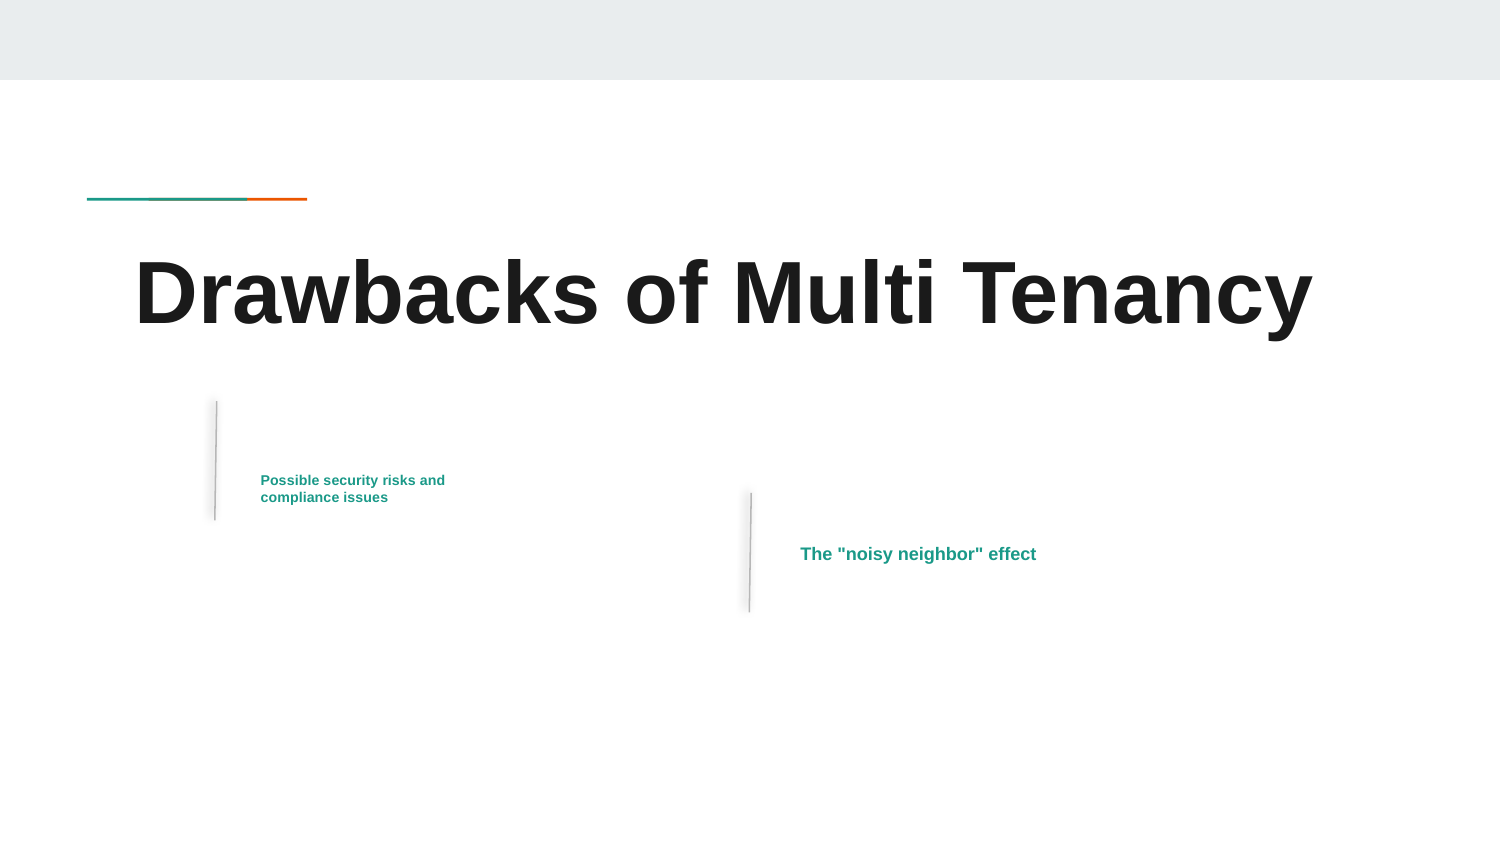

# Drawbacks of Multi Tenancy
Possible security risks and compliance issues
The "noisy neighbor" effect